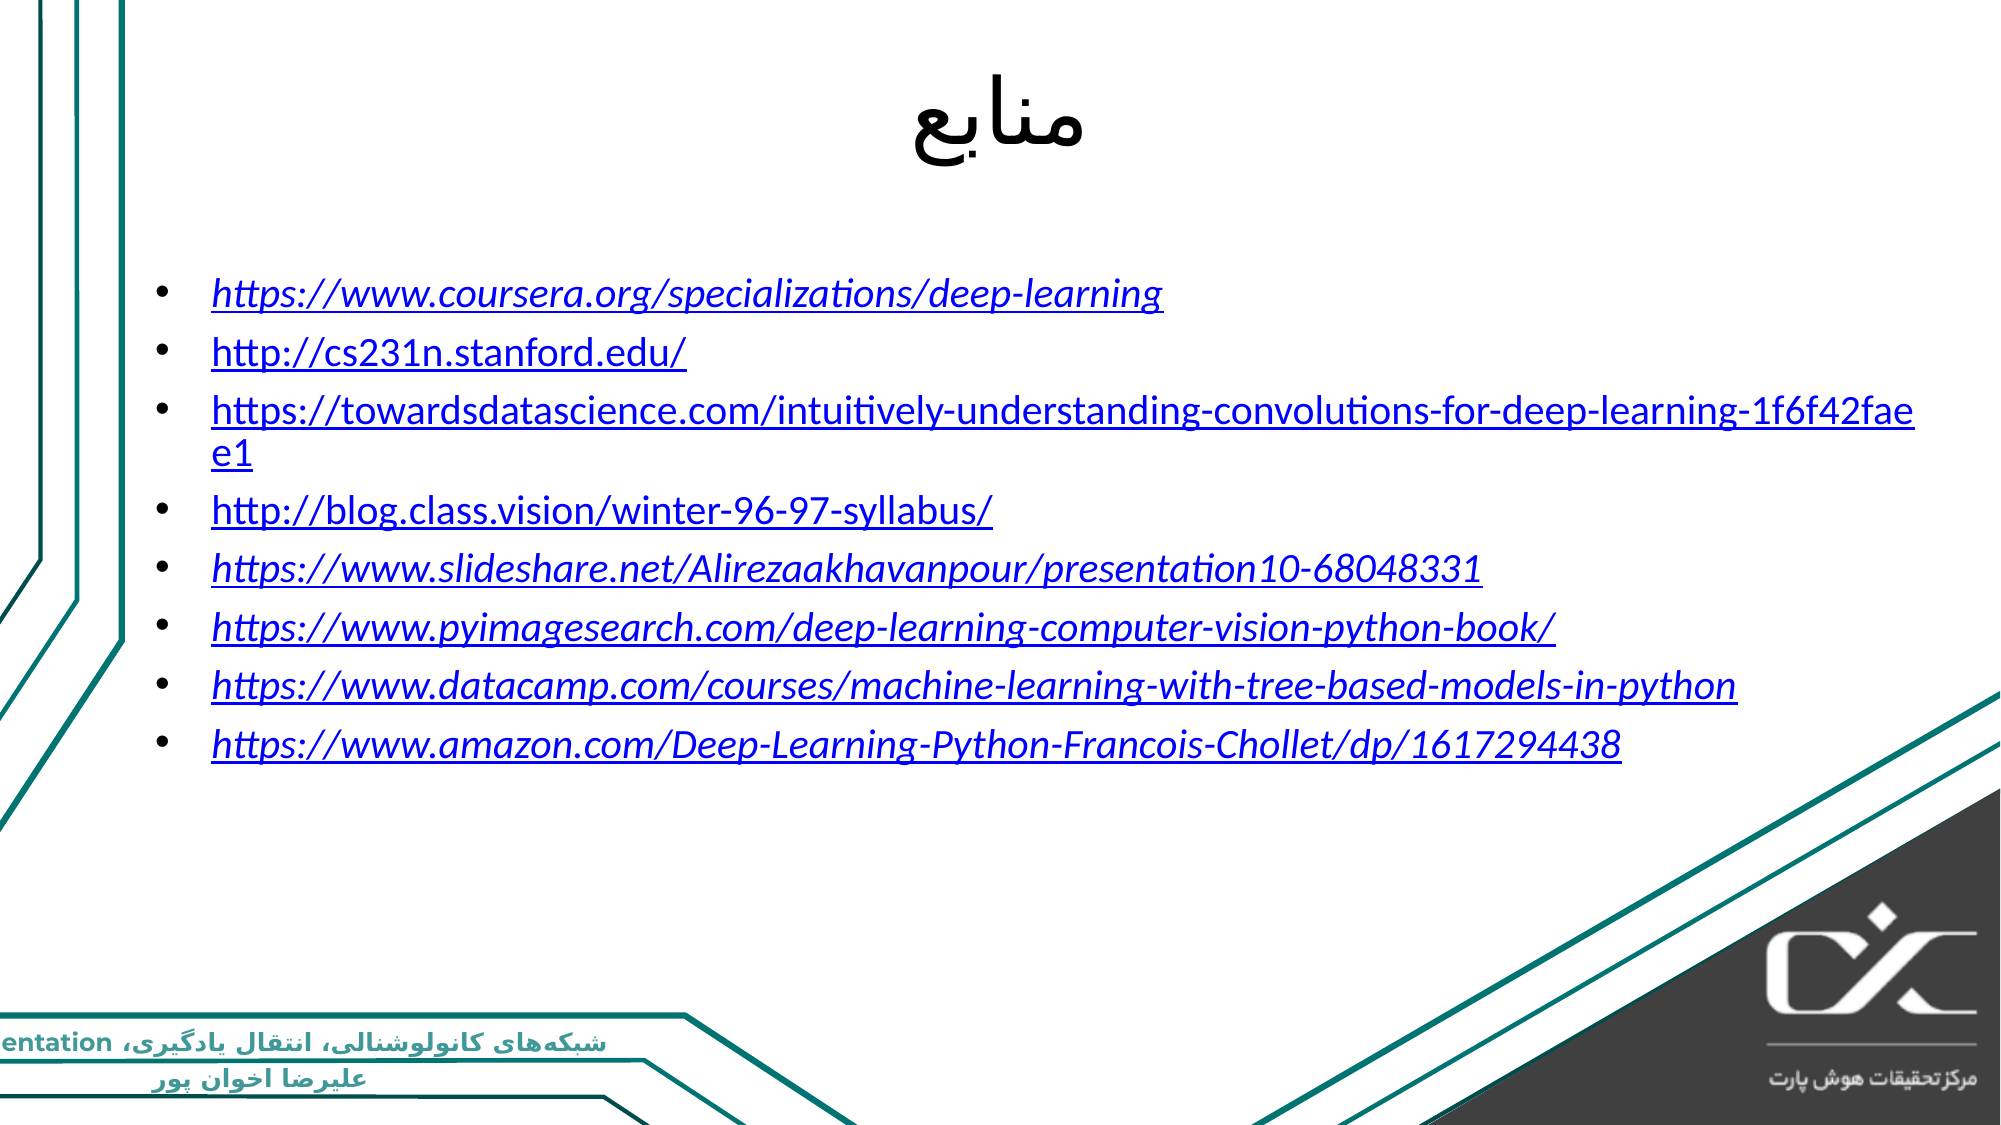

# منابع
https://www.coursera.org/specializations/deep-learning
http://cs231n.stanford.edu/
https://towardsdatascience.com/intuitively-understanding-convolutions-for-deep-learning-1f6f42faee1
http://blog.class.vision/winter-96-97-syllabus/
https://www.slideshare.net/Alirezaakhavanpour/presentation10-68048331
https://www.pyimagesearch.com/deep-learning-computer-vision-python-book/
https://www.datacamp.com/courses/machine-learning-with-tree-based-models-in-python
https://www.amazon.com/Deep-Learning-Python-Francois-Chollet/dp/1617294438